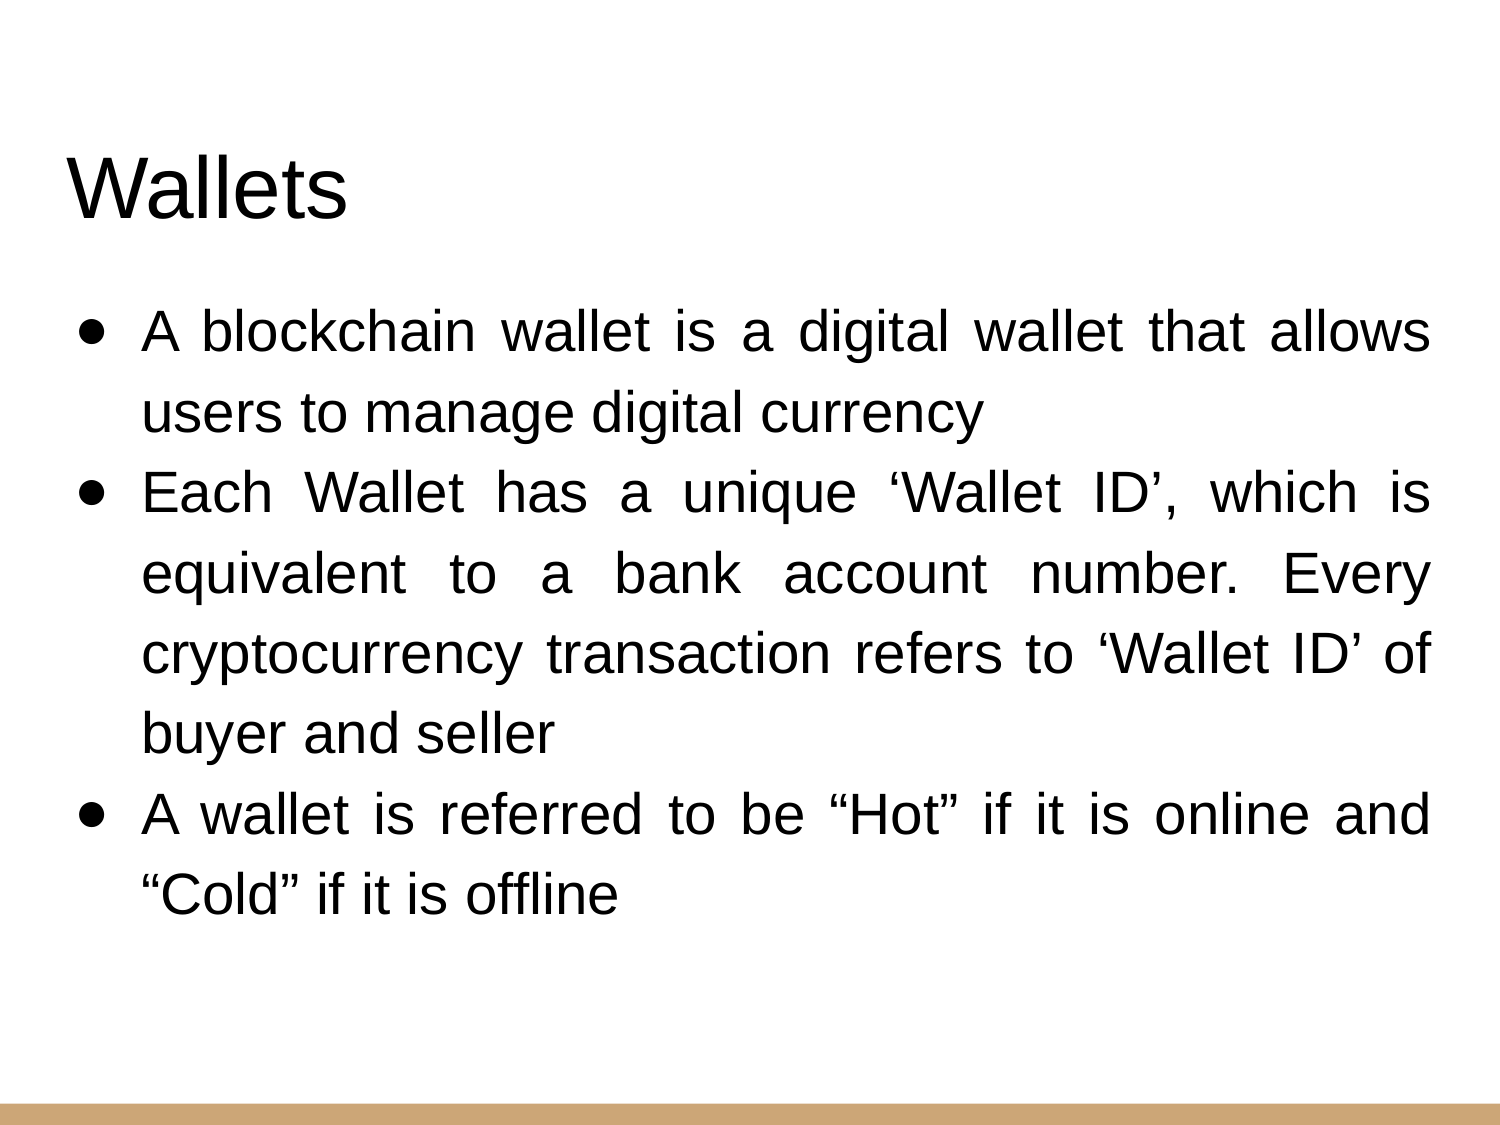

# Wallets
A blockchain wallet is a digital wallet that allows users to manage digital currency
Each Wallet has a unique ‘Wallet ID’, which is equivalent to a bank account number. Every cryptocurrency transaction refers to ‘Wallet ID’ of buyer and seller
A wallet is referred to be “Hot” if it is online and “Cold” if it is offline